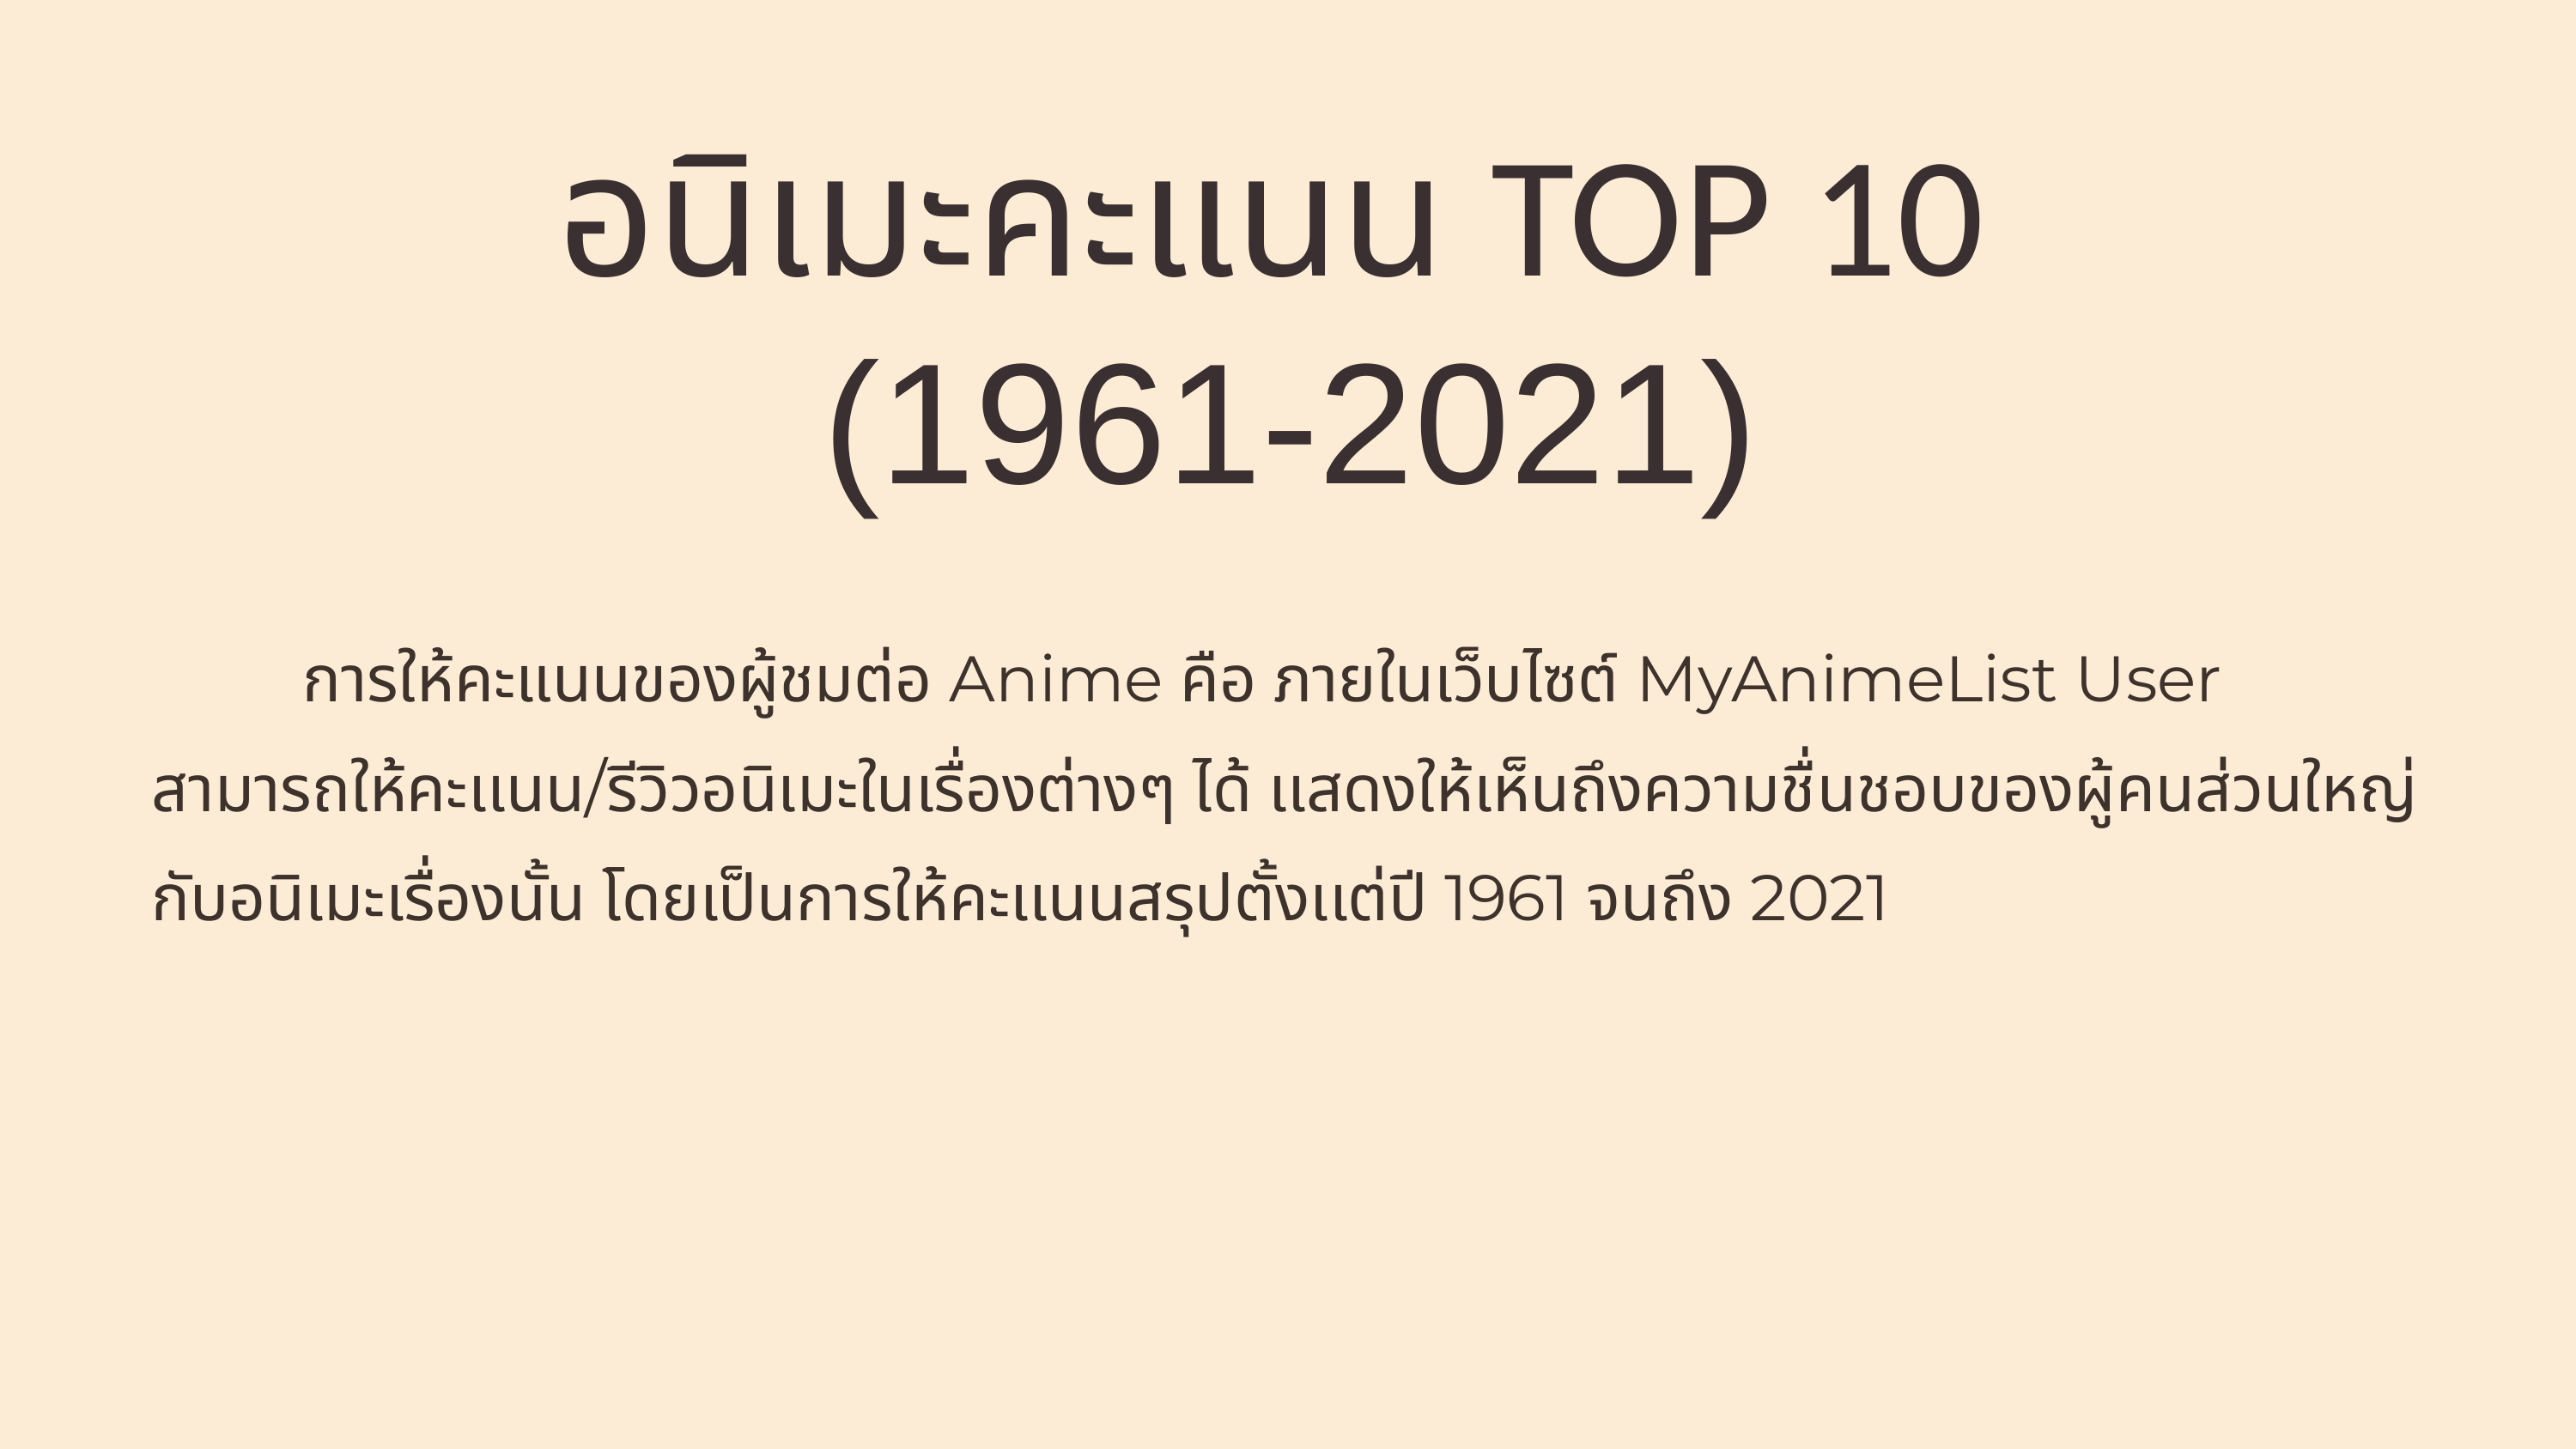

อนิเมะคะแนน TOP 10
(1961-2021)
         การให้คะแนนของผู้ชมต่อ Anime คือ ภายในเว็บไซต์ MyAnimeList User สามารถให้คะเเนน/รีวิวอนิเมะในเรื่องต่างๆ ได้ เเสดงให้เห็นถึงความชื่นชอบของผู้คนส่วนใหญ่กับอนิเมะเรื่องนั้น โดยเป็นการให้คะเเนนสรุปตั้งเเต่ปี 1961 จนถึง 2021